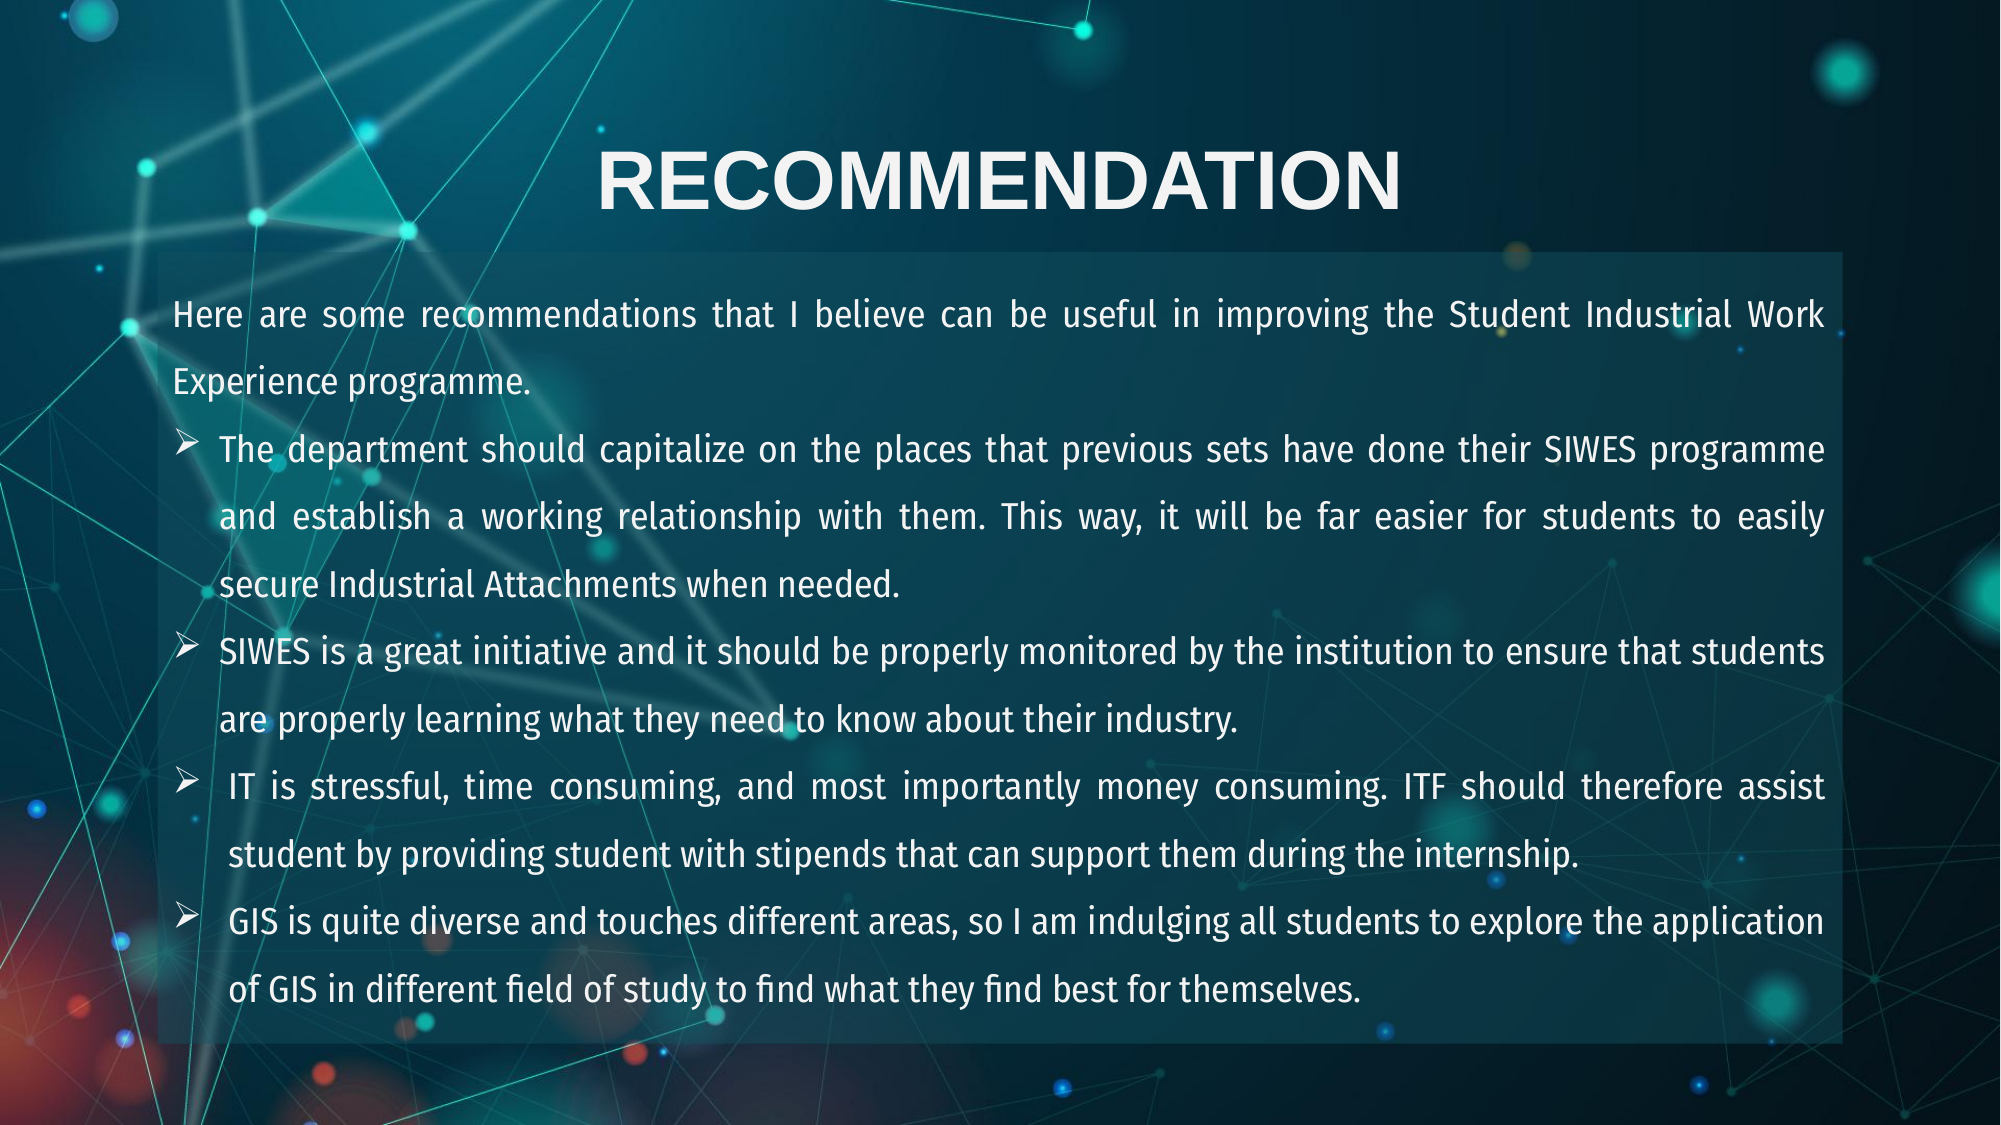

# RECOMMENDATION
Here are some recommendations that I believe can be useful in improving the Student Industrial Work Experience programme.
The department should capitalize on the places that previous sets have done their SIWES programme and establish a working relationship with them. This way, it will be far easier for students to easily secure Industrial Attachments when needed.
SIWES is a great initiative and it should be properly monitored by the institution to ensure that students are properly learning what they need to know about their industry.
IT is stressful, time consuming, and most importantly money consuming. ITF should therefore assist student by providing student with stipends that can support them during the internship.
GIS is quite diverse and touches different areas, so I am indulging all students to explore the application of GIS in different field of study to find what they find best for themselves.